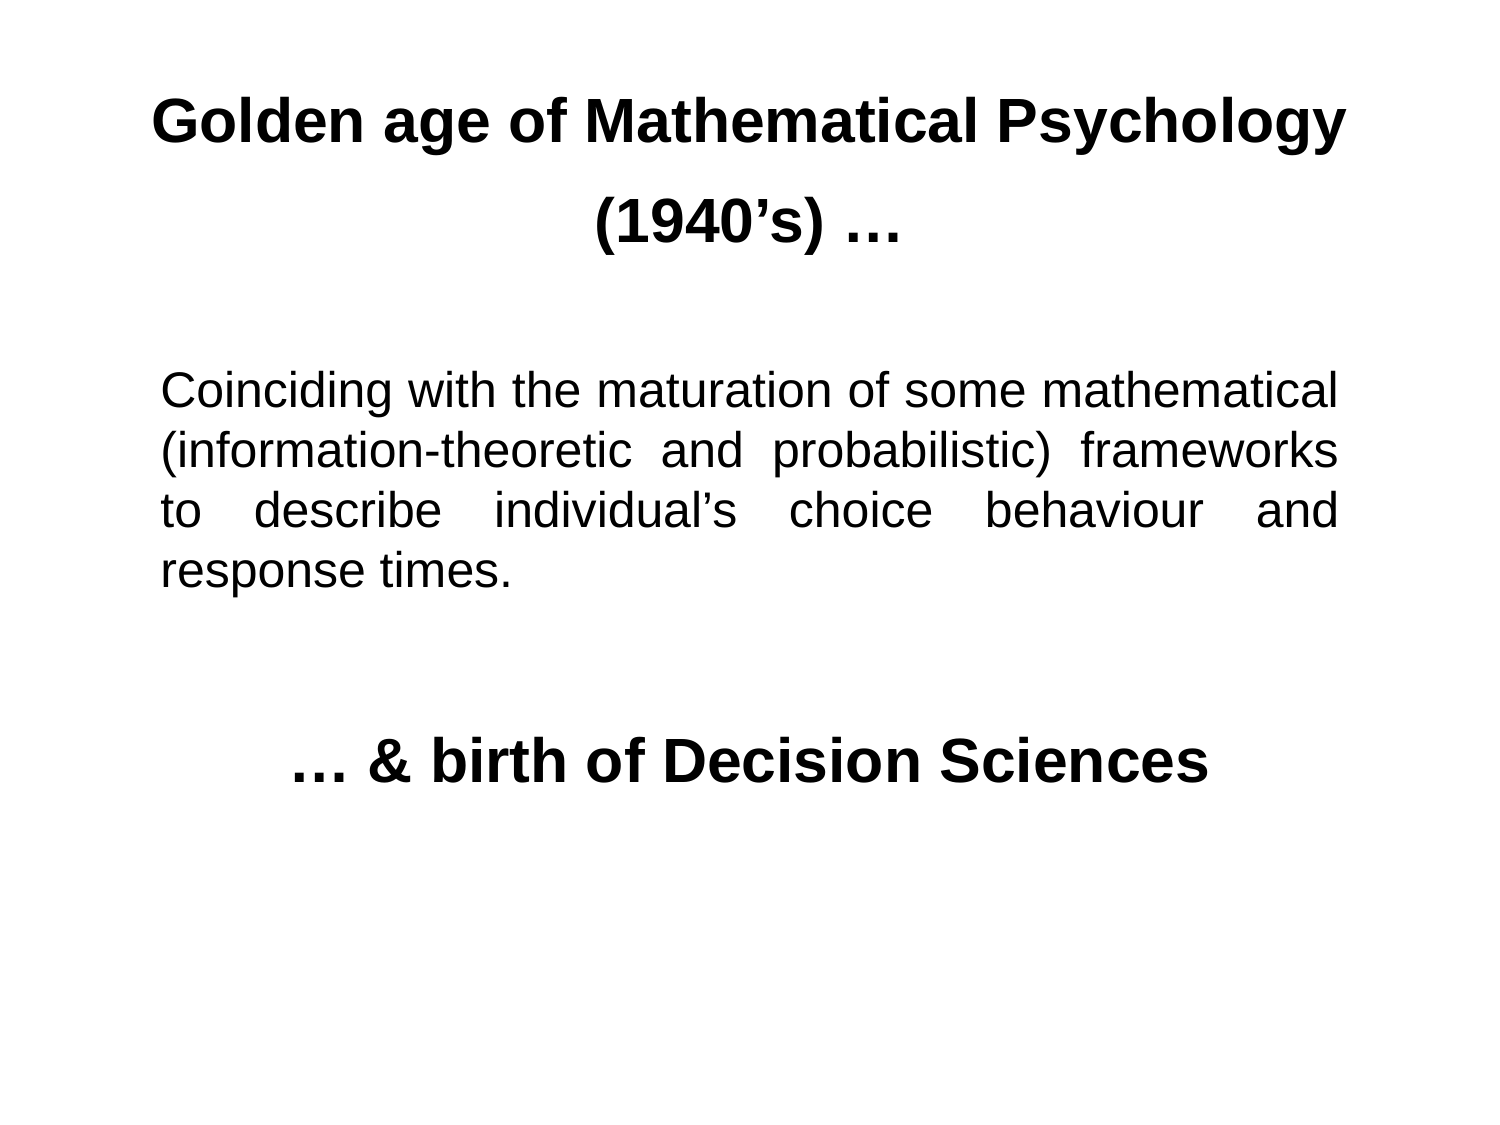

Golden age of Mathematical Psychology
(1940’s) …
Coinciding with the maturation of some mathematical (information-theoretic and probabilistic) frameworks to describe individual’s choice behaviour and response times.
… & birth of Decision Sciences